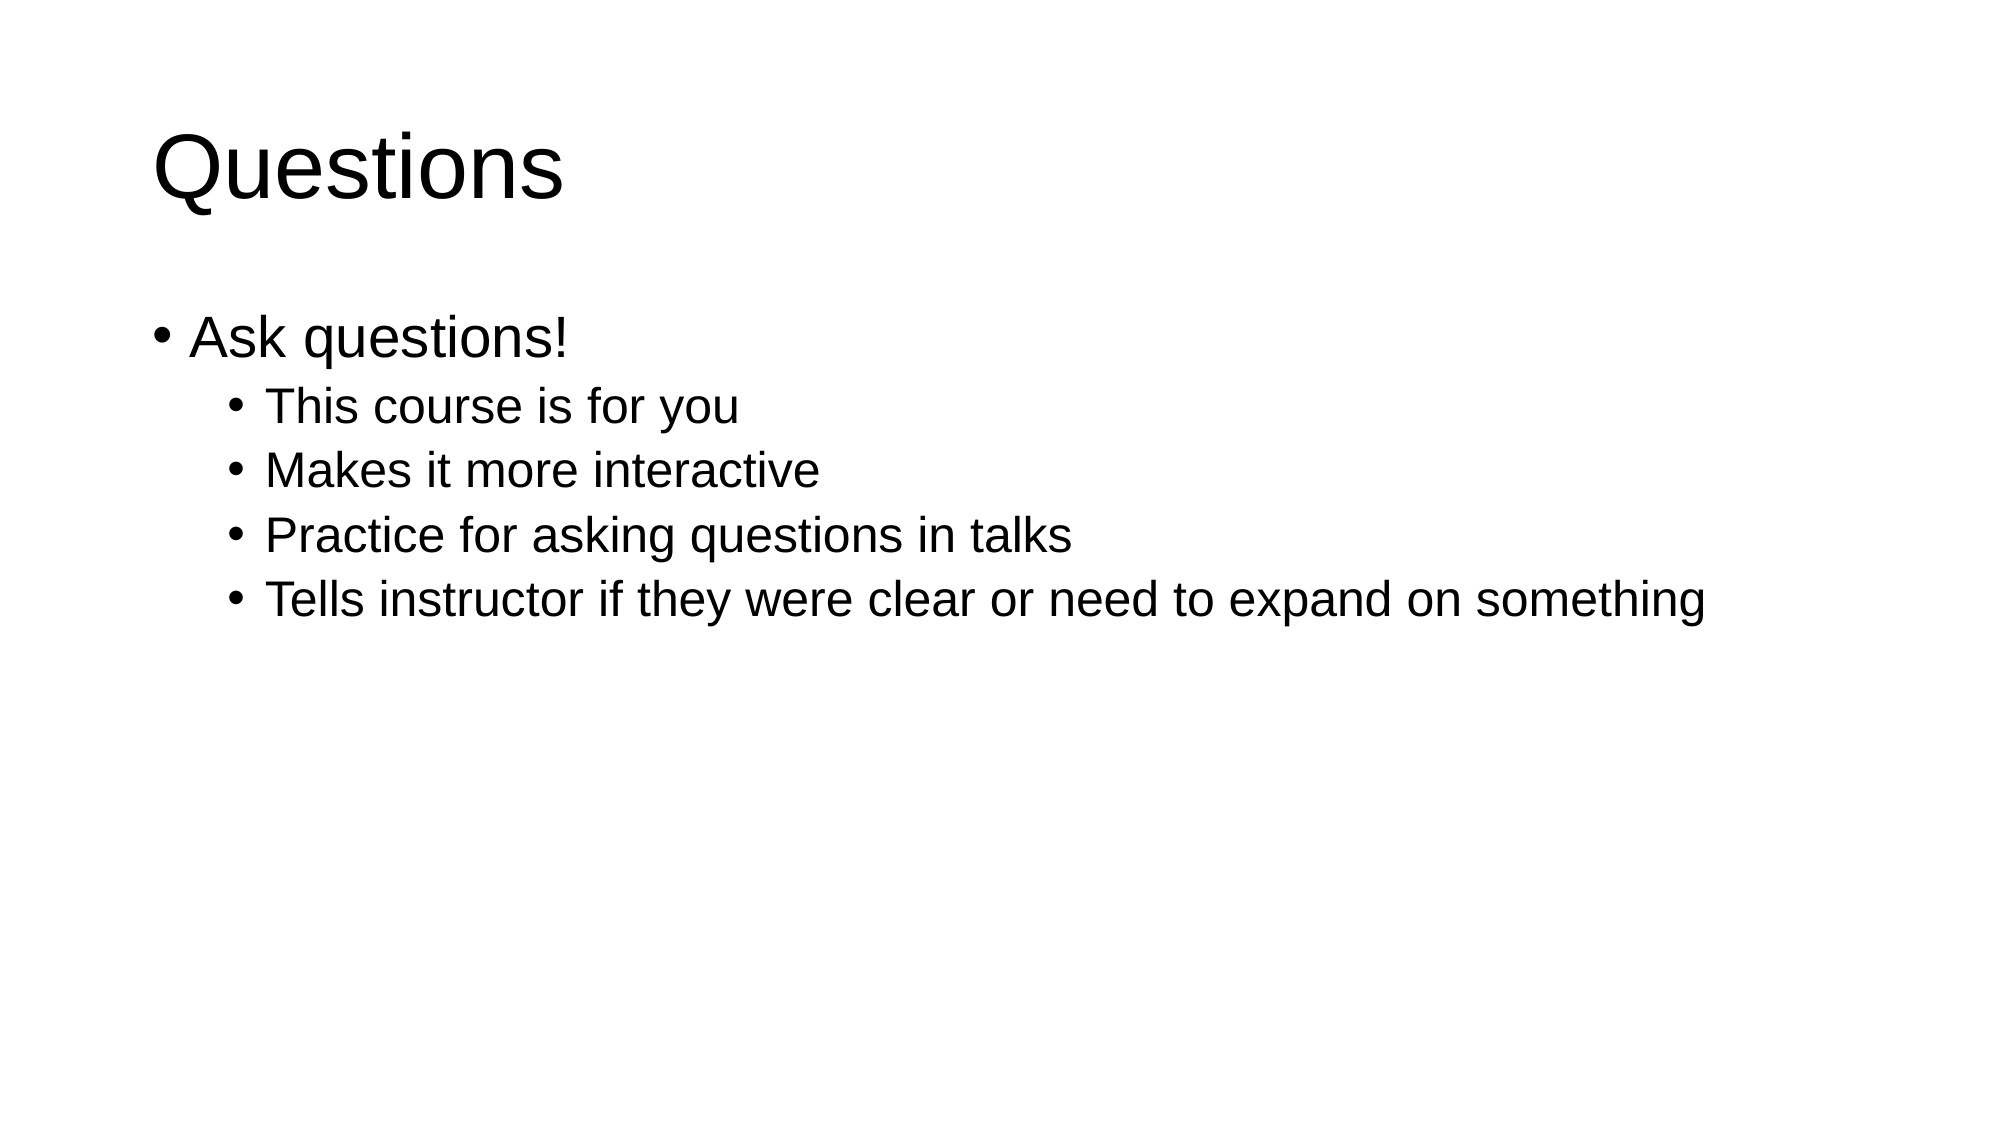

# Questions
Ask questions!
This course is for you
Makes it more interactive
Practice for asking questions in talks
Tells instructor if they were clear or need to expand on something